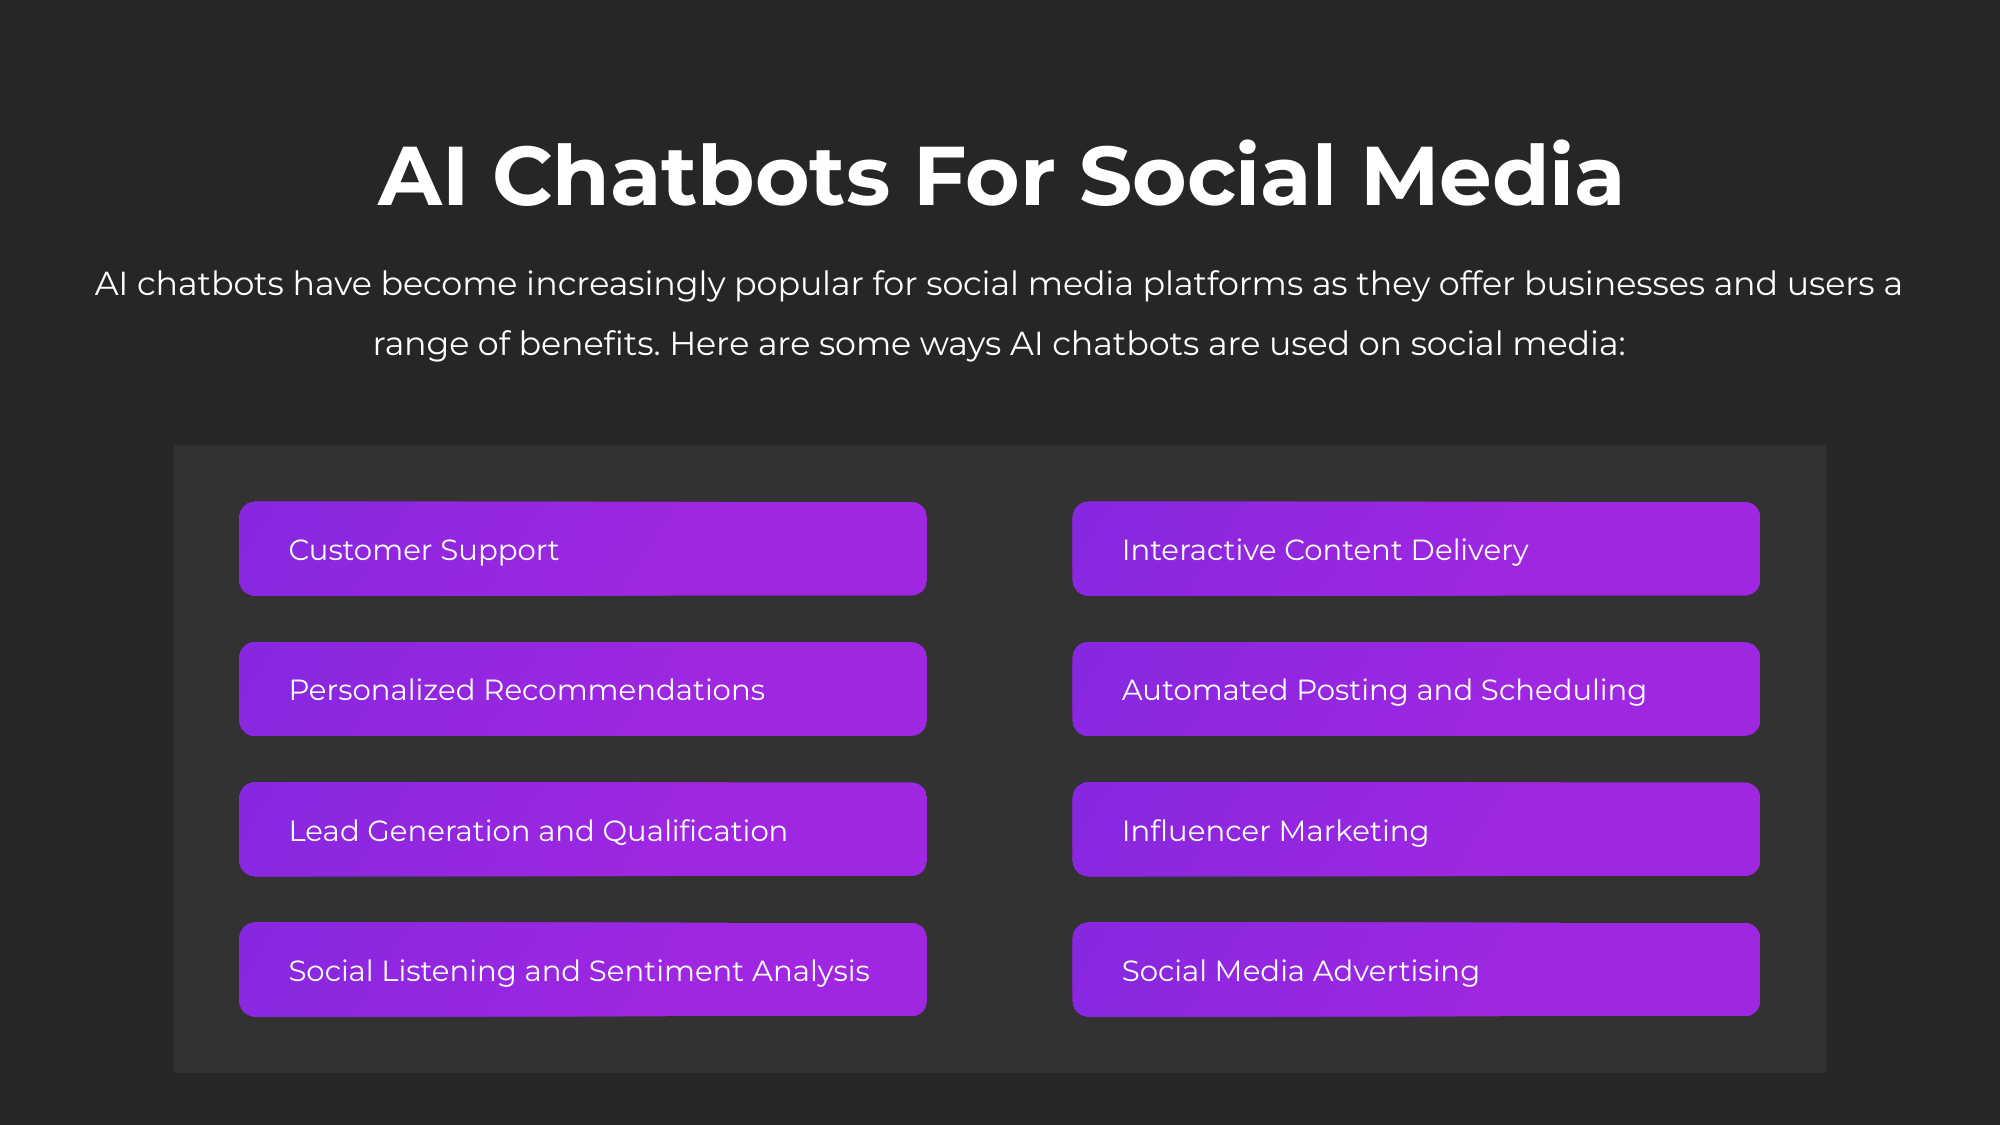

AI Chatbots For Social Media
AI chatbots have become increasingly popular for social media platforms as they offer businesses and users a range of benefits. Here are some ways AI chatbots are used on social media:

Customer Support
Personalized Recommendations
Lead Generation and Qualification
Social Listening and Sentiment Analysis
Interactive Content Delivery
Automated Posting and Scheduling
Influencer Marketing
Social Media Advertising